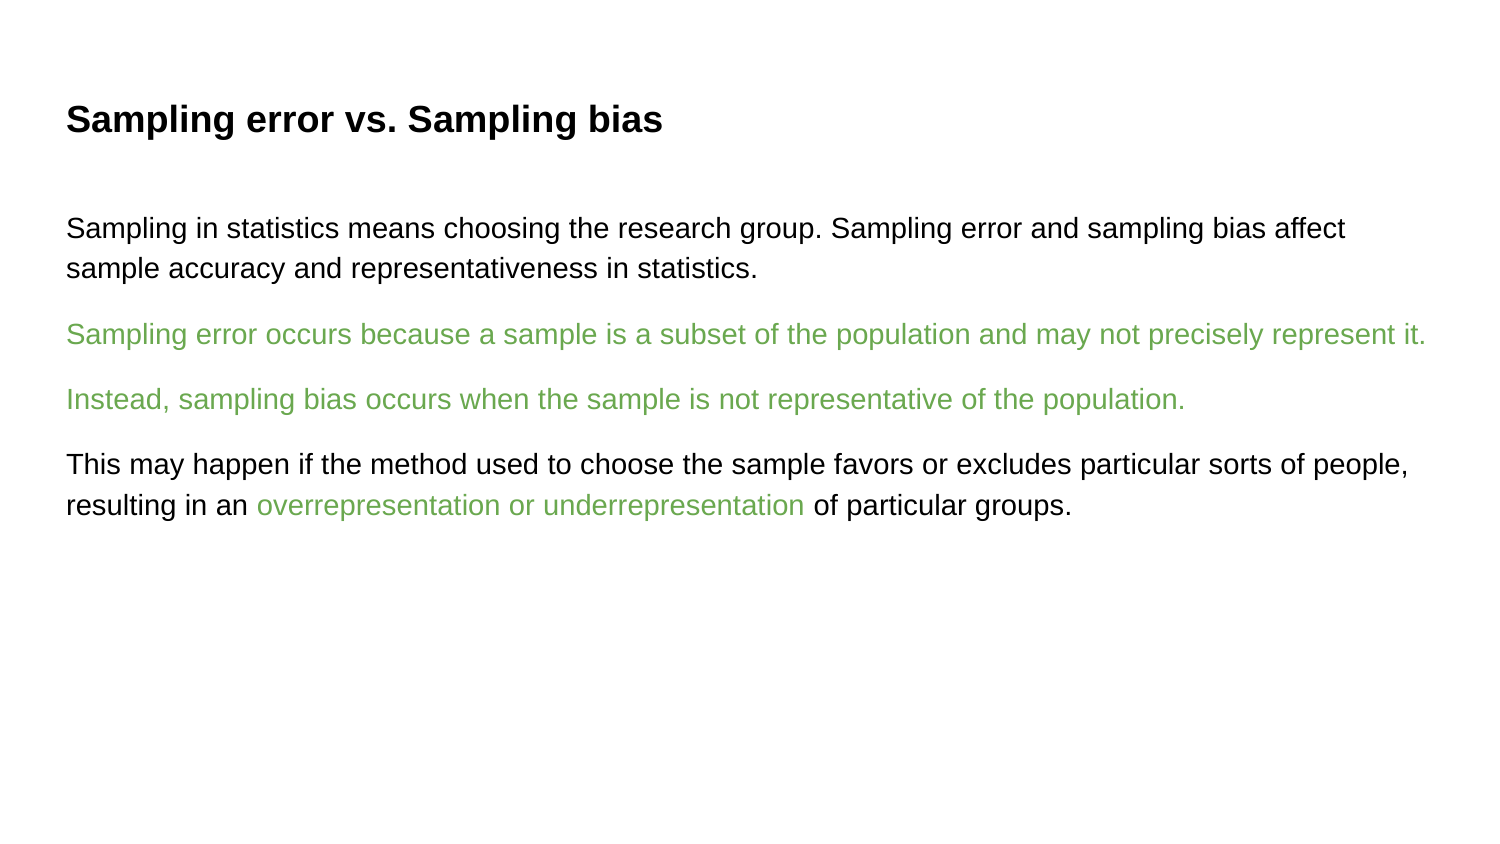

# Sampling error vs. Sampling bias

Sampling in statistics means choosing the research group. Sampling error and sampling bias affect sample accuracy and representativeness in statistics.
Sampling error occurs because a sample is a subset of the population and may not precisely represent it.
Instead, sampling bias occurs when the sample is not representative of the population.
This may happen if the method used to choose the sample favors or excludes particular sorts of people, resulting in an overrepresentation or underrepresentation of particular groups.